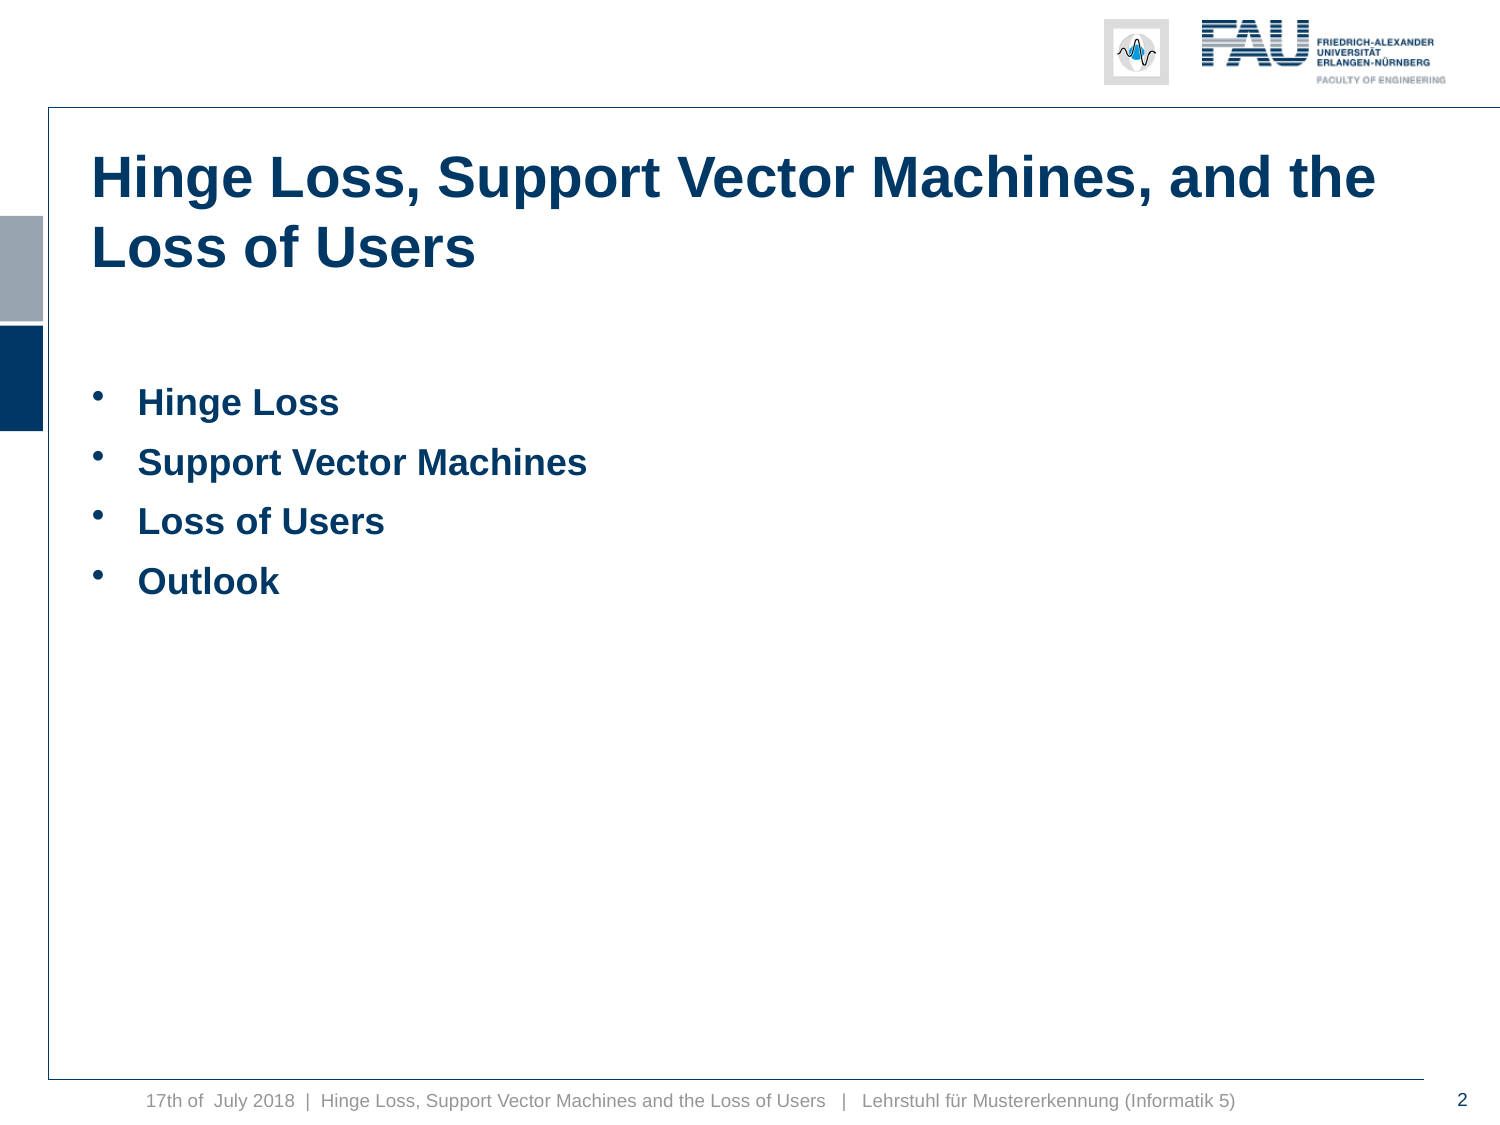

Hinge Loss, Support Vector Machines, and the Loss of Users

Hinge Loss
Support Vector Machines
Loss of Users
Outlook
2